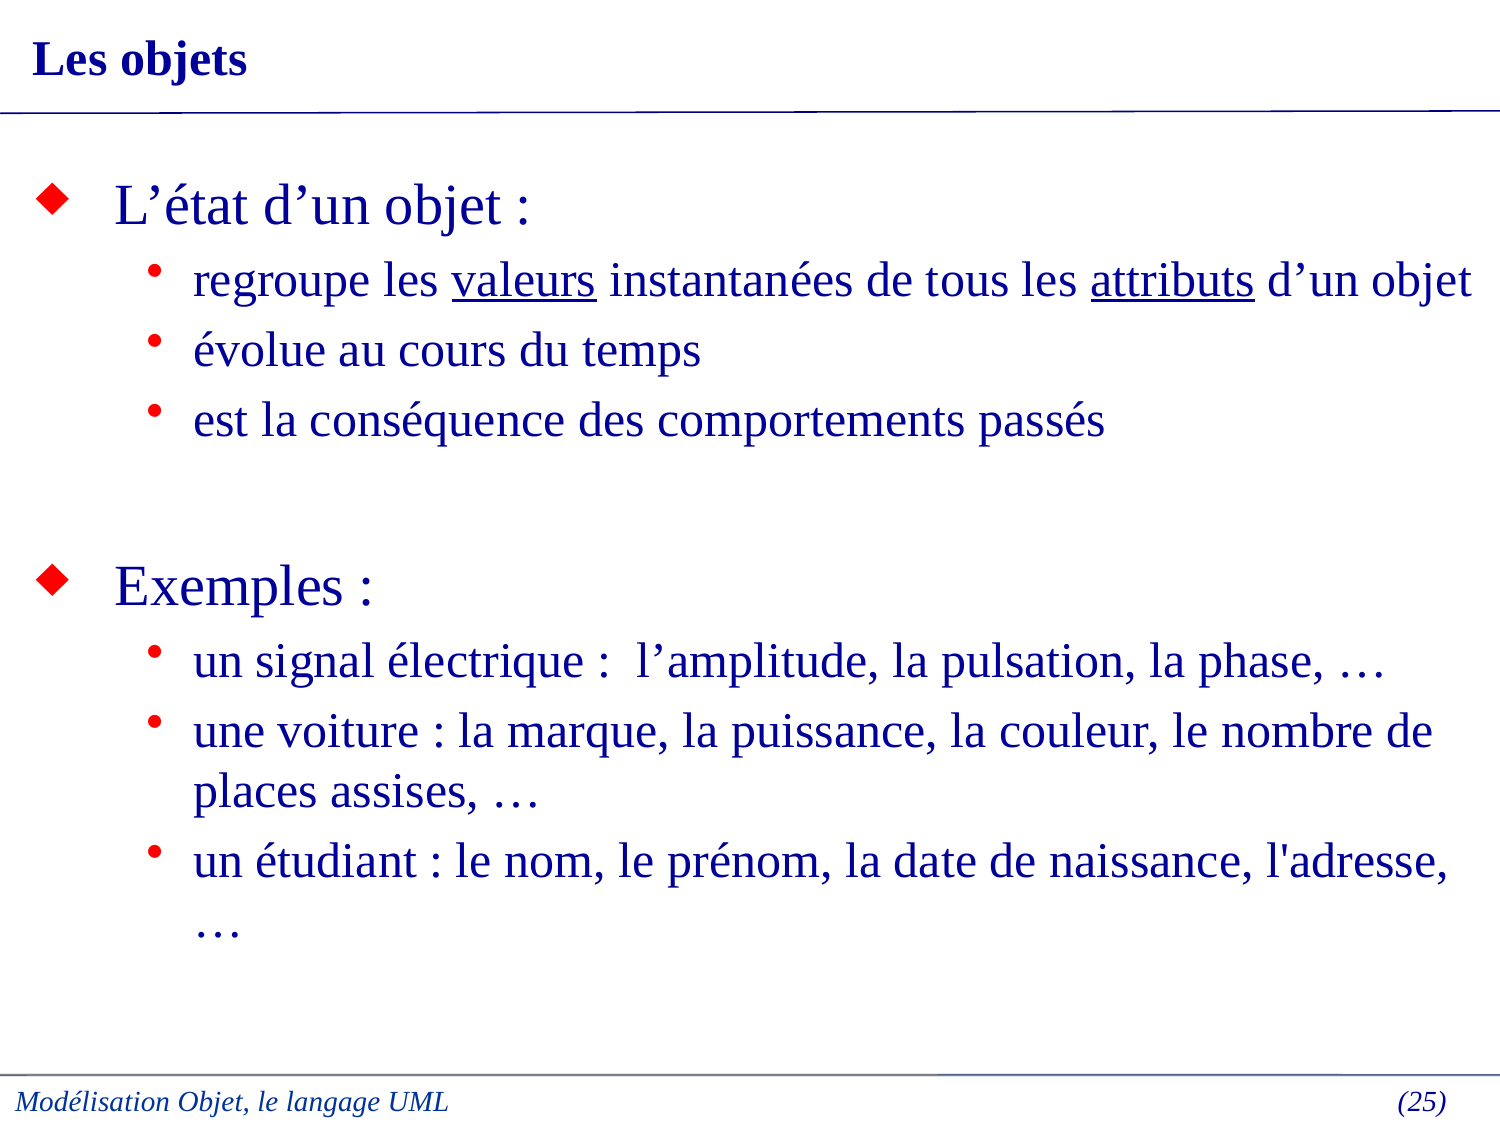

# Les objets
L’état d’un objet :
regroupe les valeurs instantanées de tous les attributs d’un objet
évolue au cours du temps
est la conséquence des comportements passés

Exemples :
un signal électrique :  l’amplitude, la pulsation, la phase, …
une voiture : la marque, la puissance, la couleur, le nombre de places assises, …
un étudiant : le nom, le prénom, la date de naissance, l'adresse, …
Modélisation Objet, le langage UML
 (25)